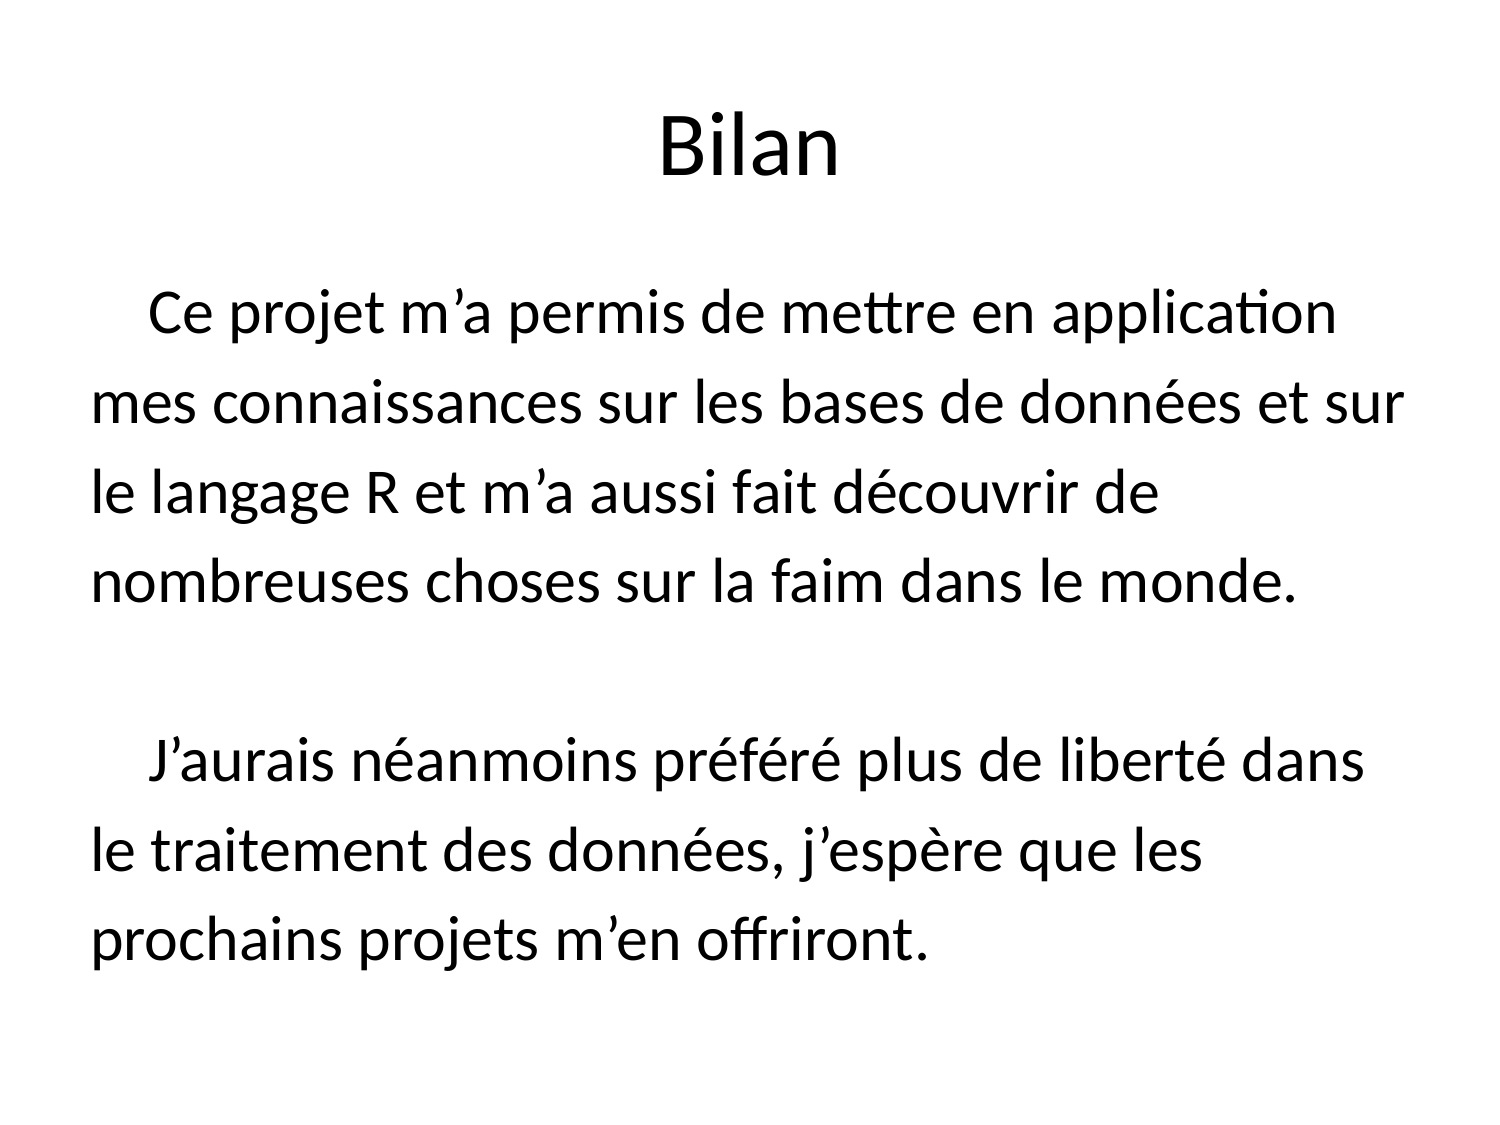

# Bilan
	Ce projet m’a permis de mettre en application
mes connaissances sur les bases de données et sur
le langage R et m’a aussi fait découvrir de
nombreuses choses sur la faim dans le monde.

	J’aurais néanmoins préféré plus de liberté dans
le traitement des données, j’espère que les
prochains projets m’en offriront.